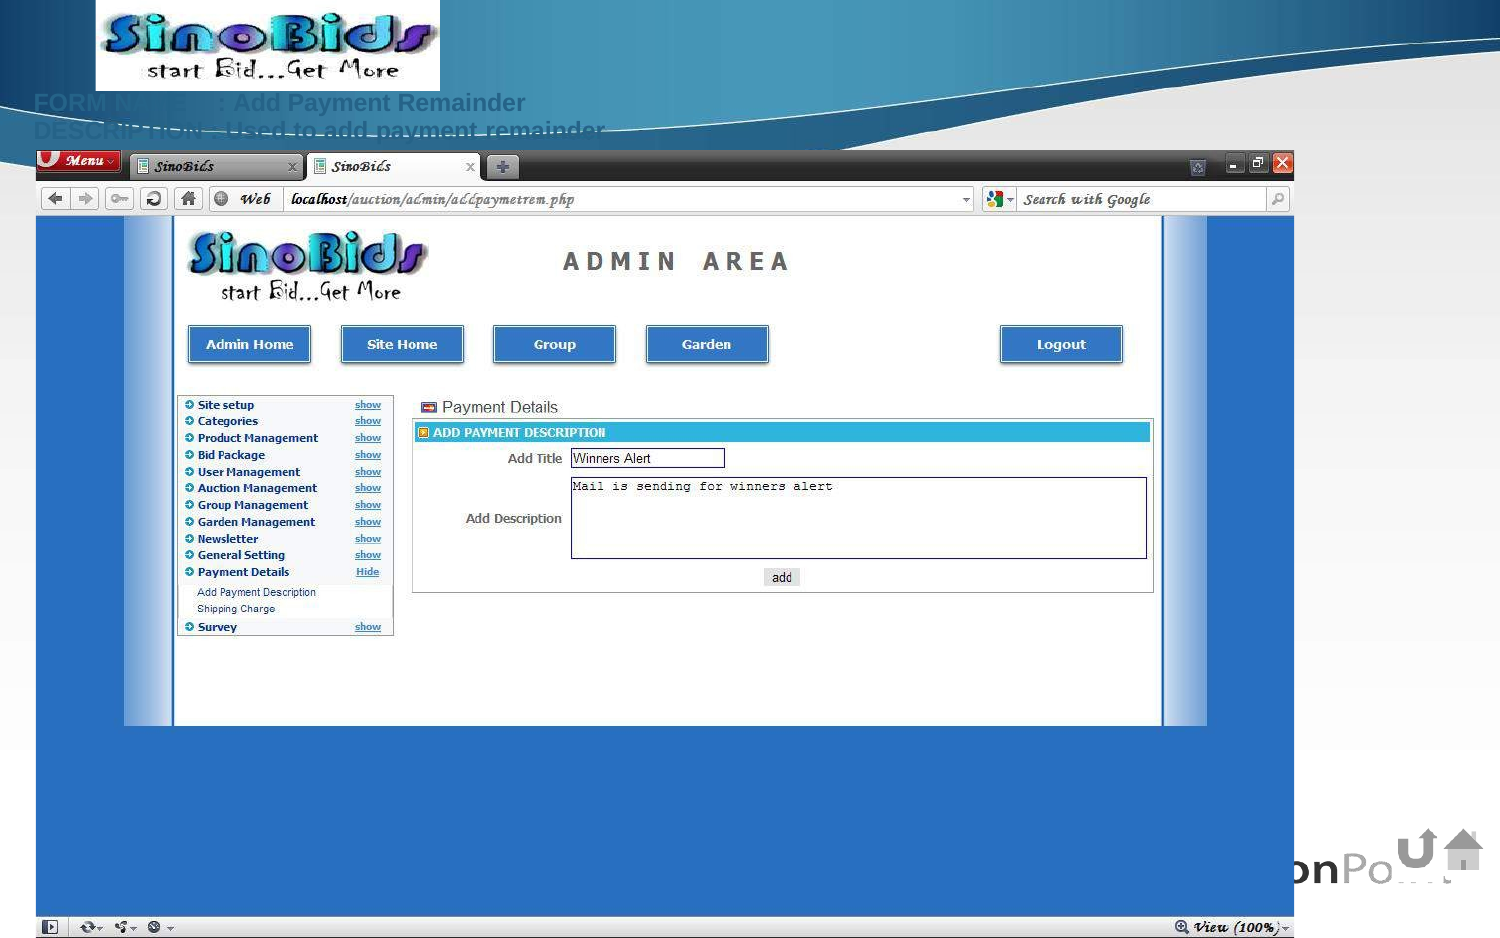

FORM NAME	: Add Payment Remainder  DESCRIPTION : Used to add payment remainder